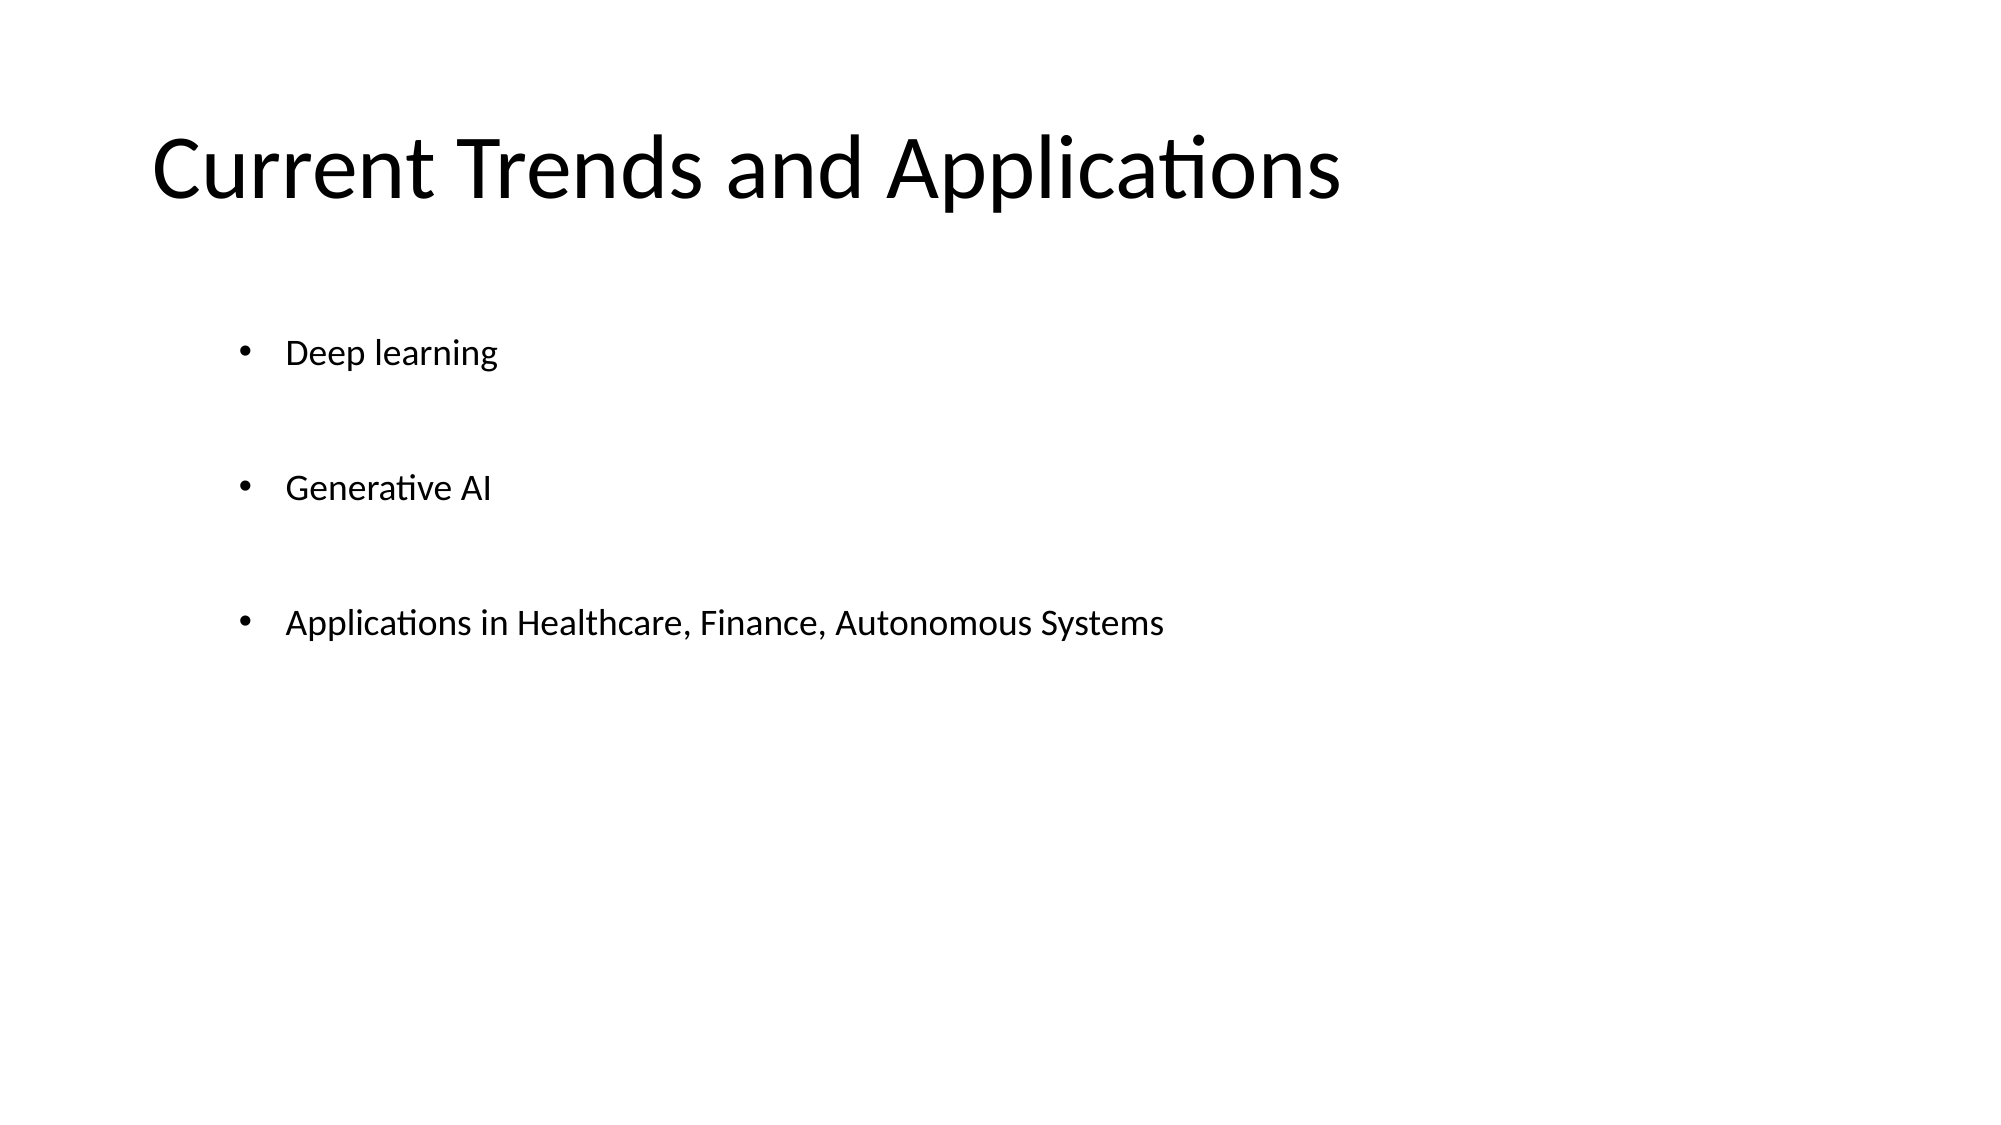

# Current Trends and Applications
Deep learning

Generative AI

Applications in Healthcare, Finance, Autonomous Systems